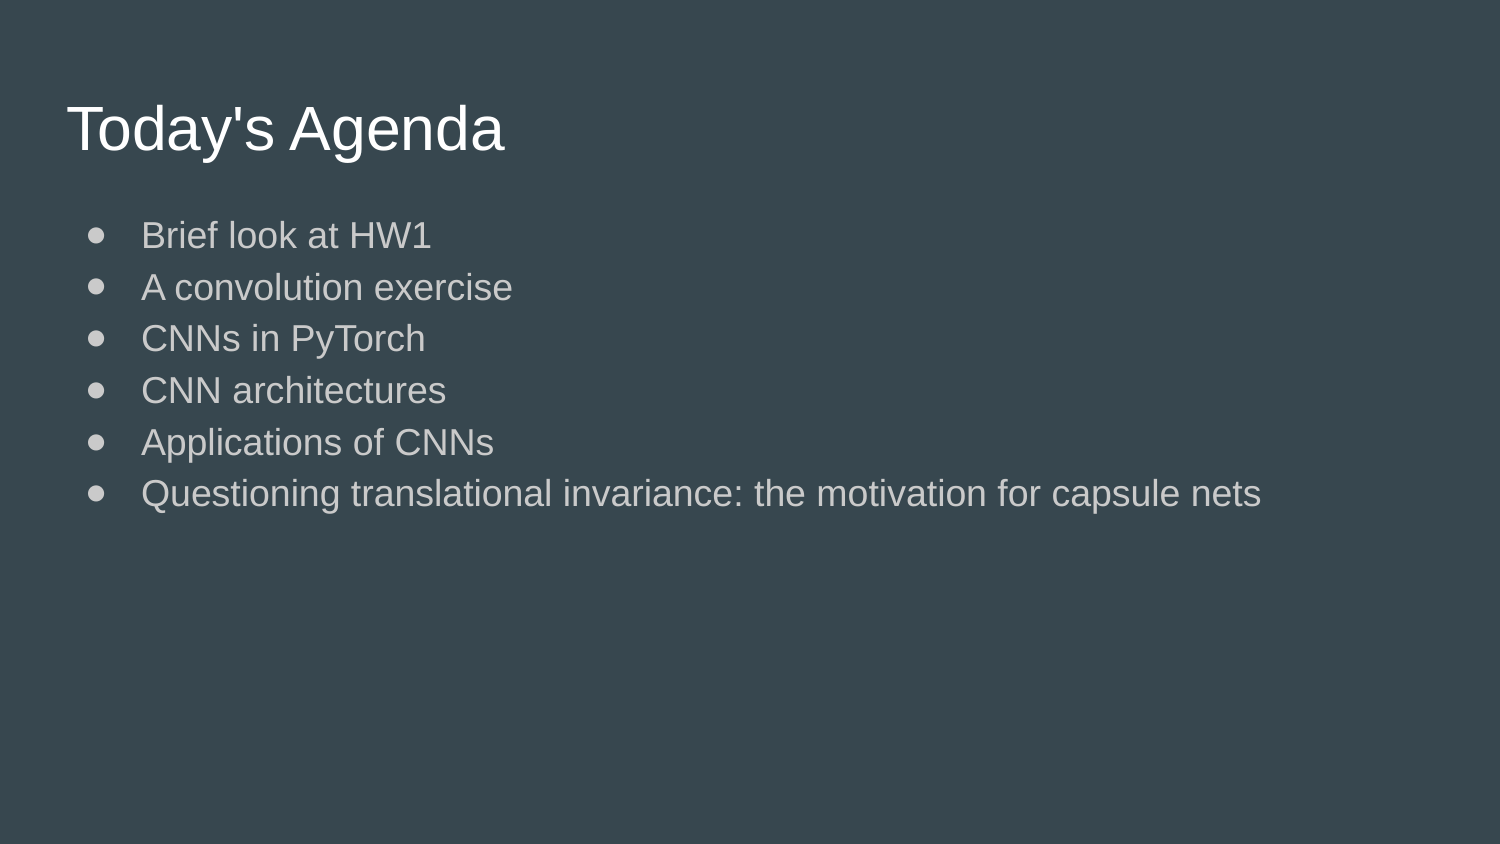

# Today's Agenda
Brief look at HW1
A convolution exercise
CNNs in PyTorch
CNN architectures
Applications of CNNs
Questioning translational invariance: the motivation for capsule nets